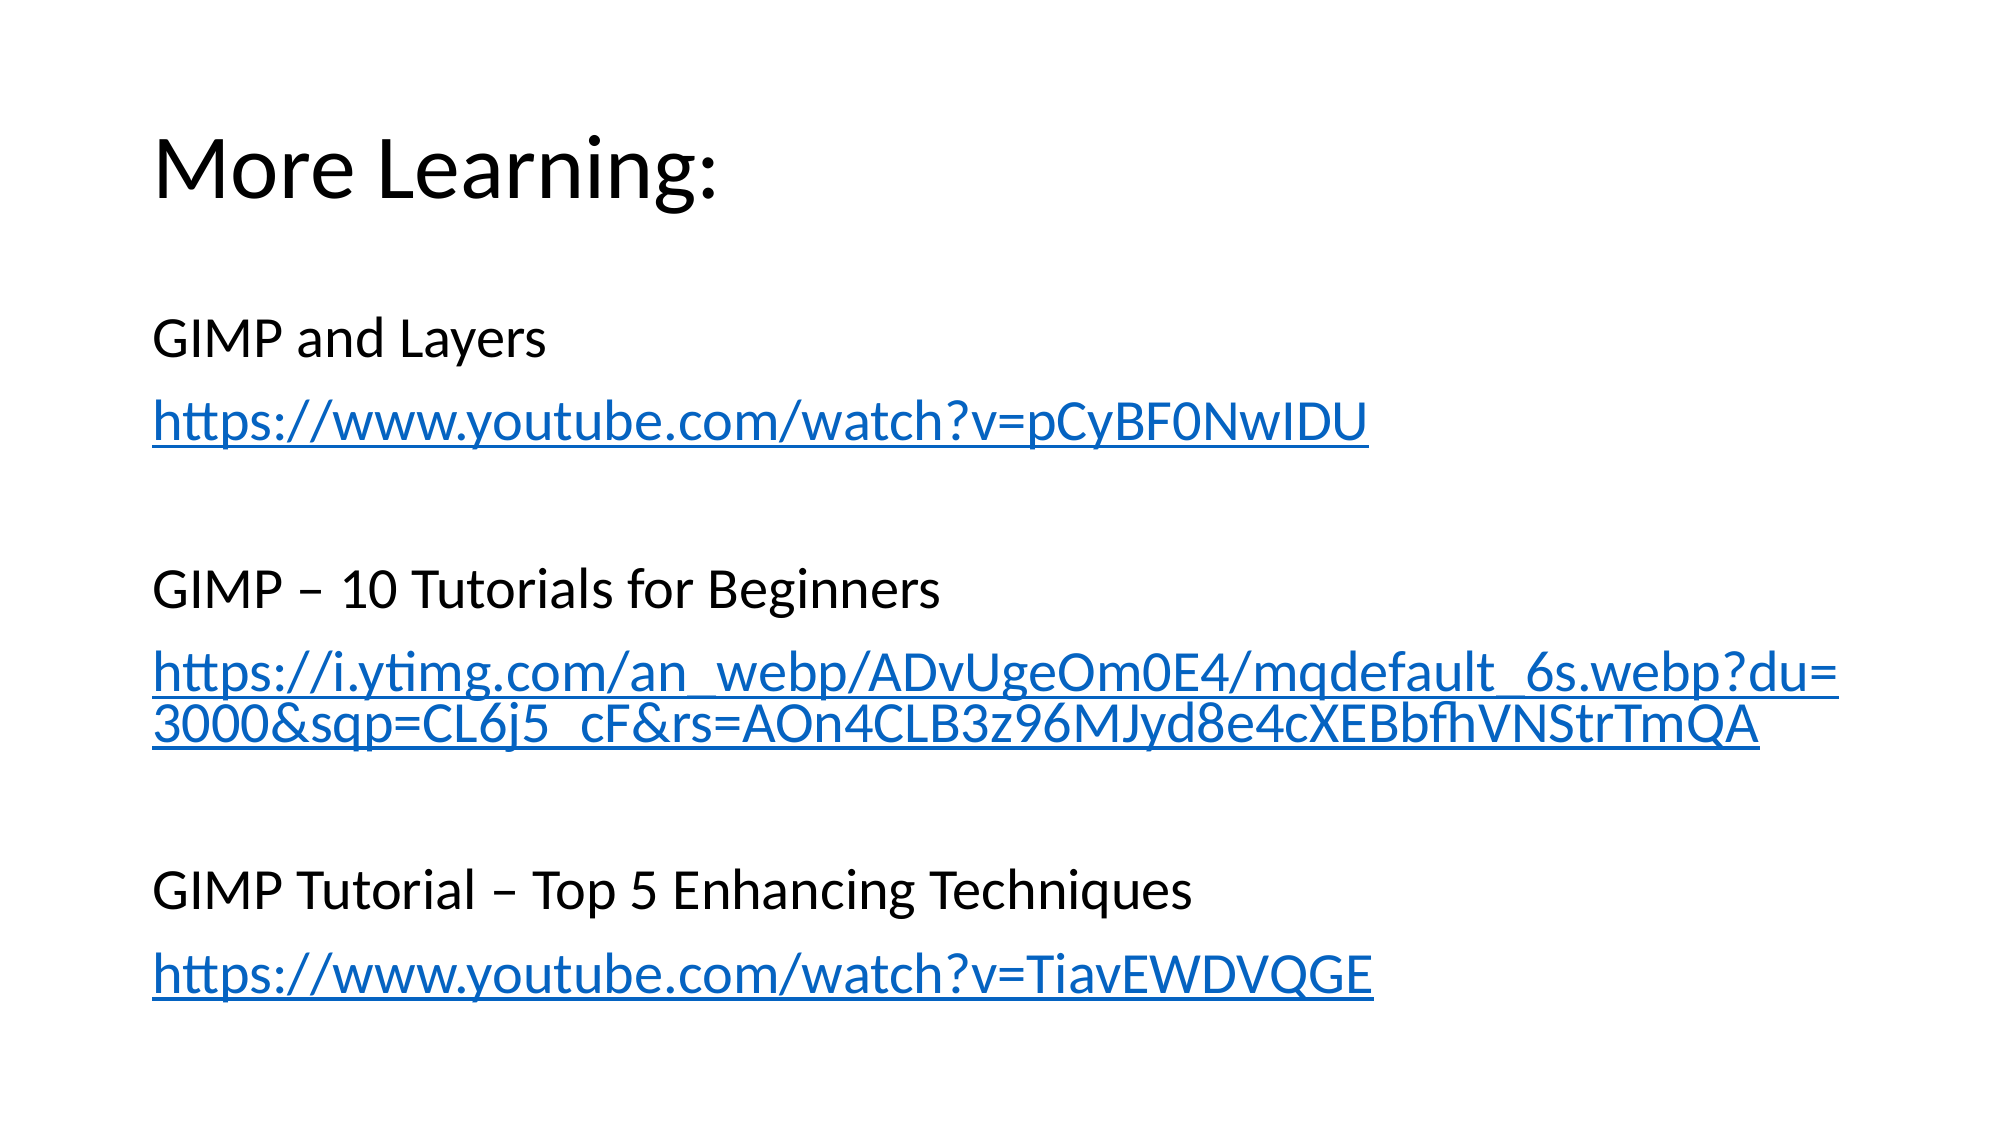

# More Learning:
GIMP and Layers
https://www.youtube.com/watch?v=pCyBF0NwIDU

GIMP – 10 Tutorials for Beginners
https://i.ytimg.com/an_webp/ADvUgeOm0E4/mqdefault_6s.webp?du=3000&sqp=CL6j5_cF&rs=AOn4CLB3z96MJyd8e4cXEBbfhVNStrTmQA

GIMP Tutorial – Top 5 Enhancing Techniques
https://www.youtube.com/watch?v=TiavEWDVQGE